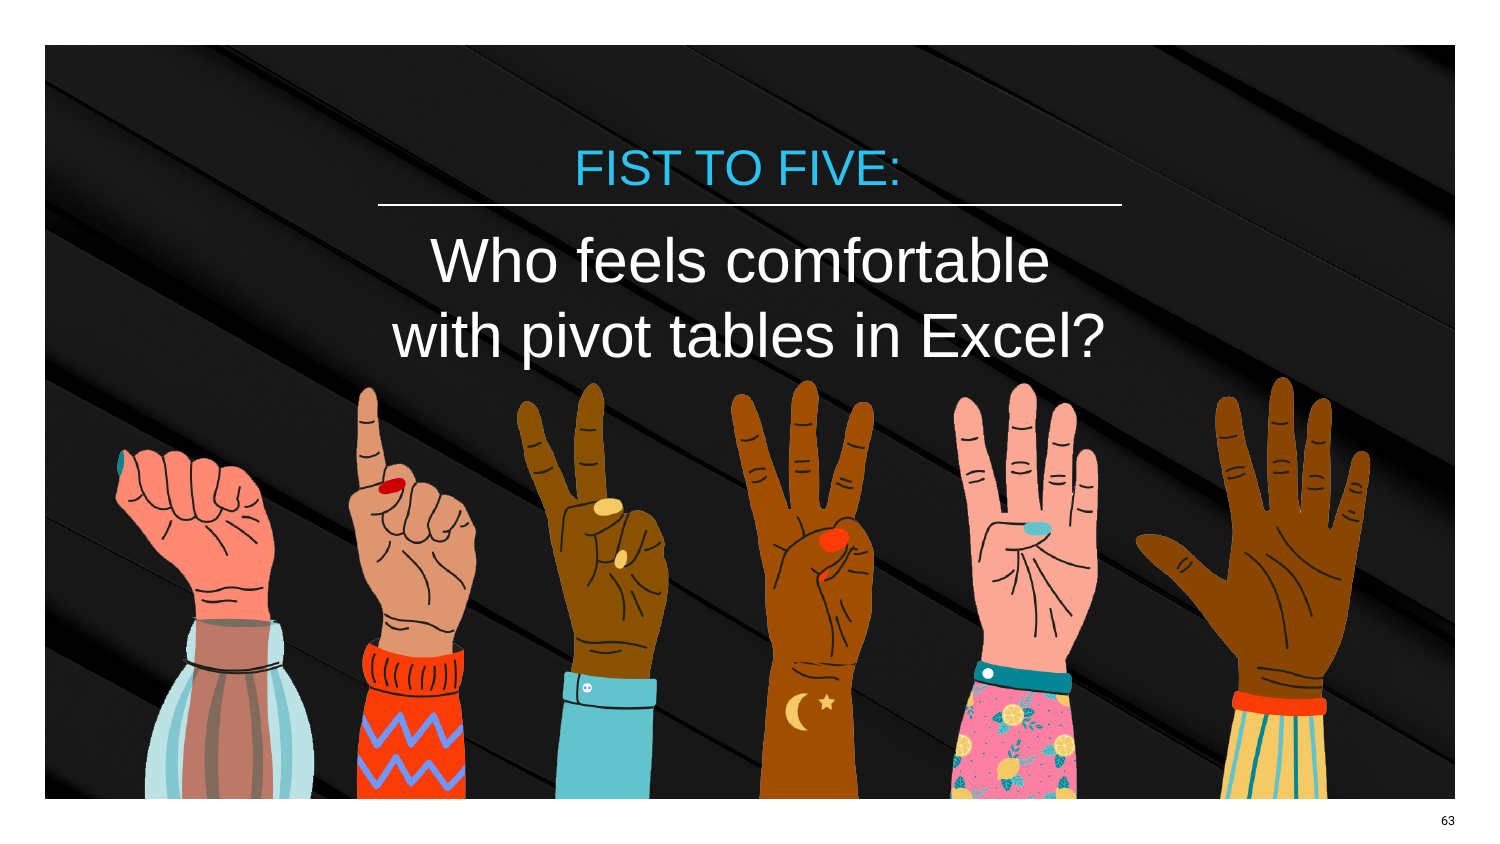

# Who feels comfortable with pivot tables in Excel?